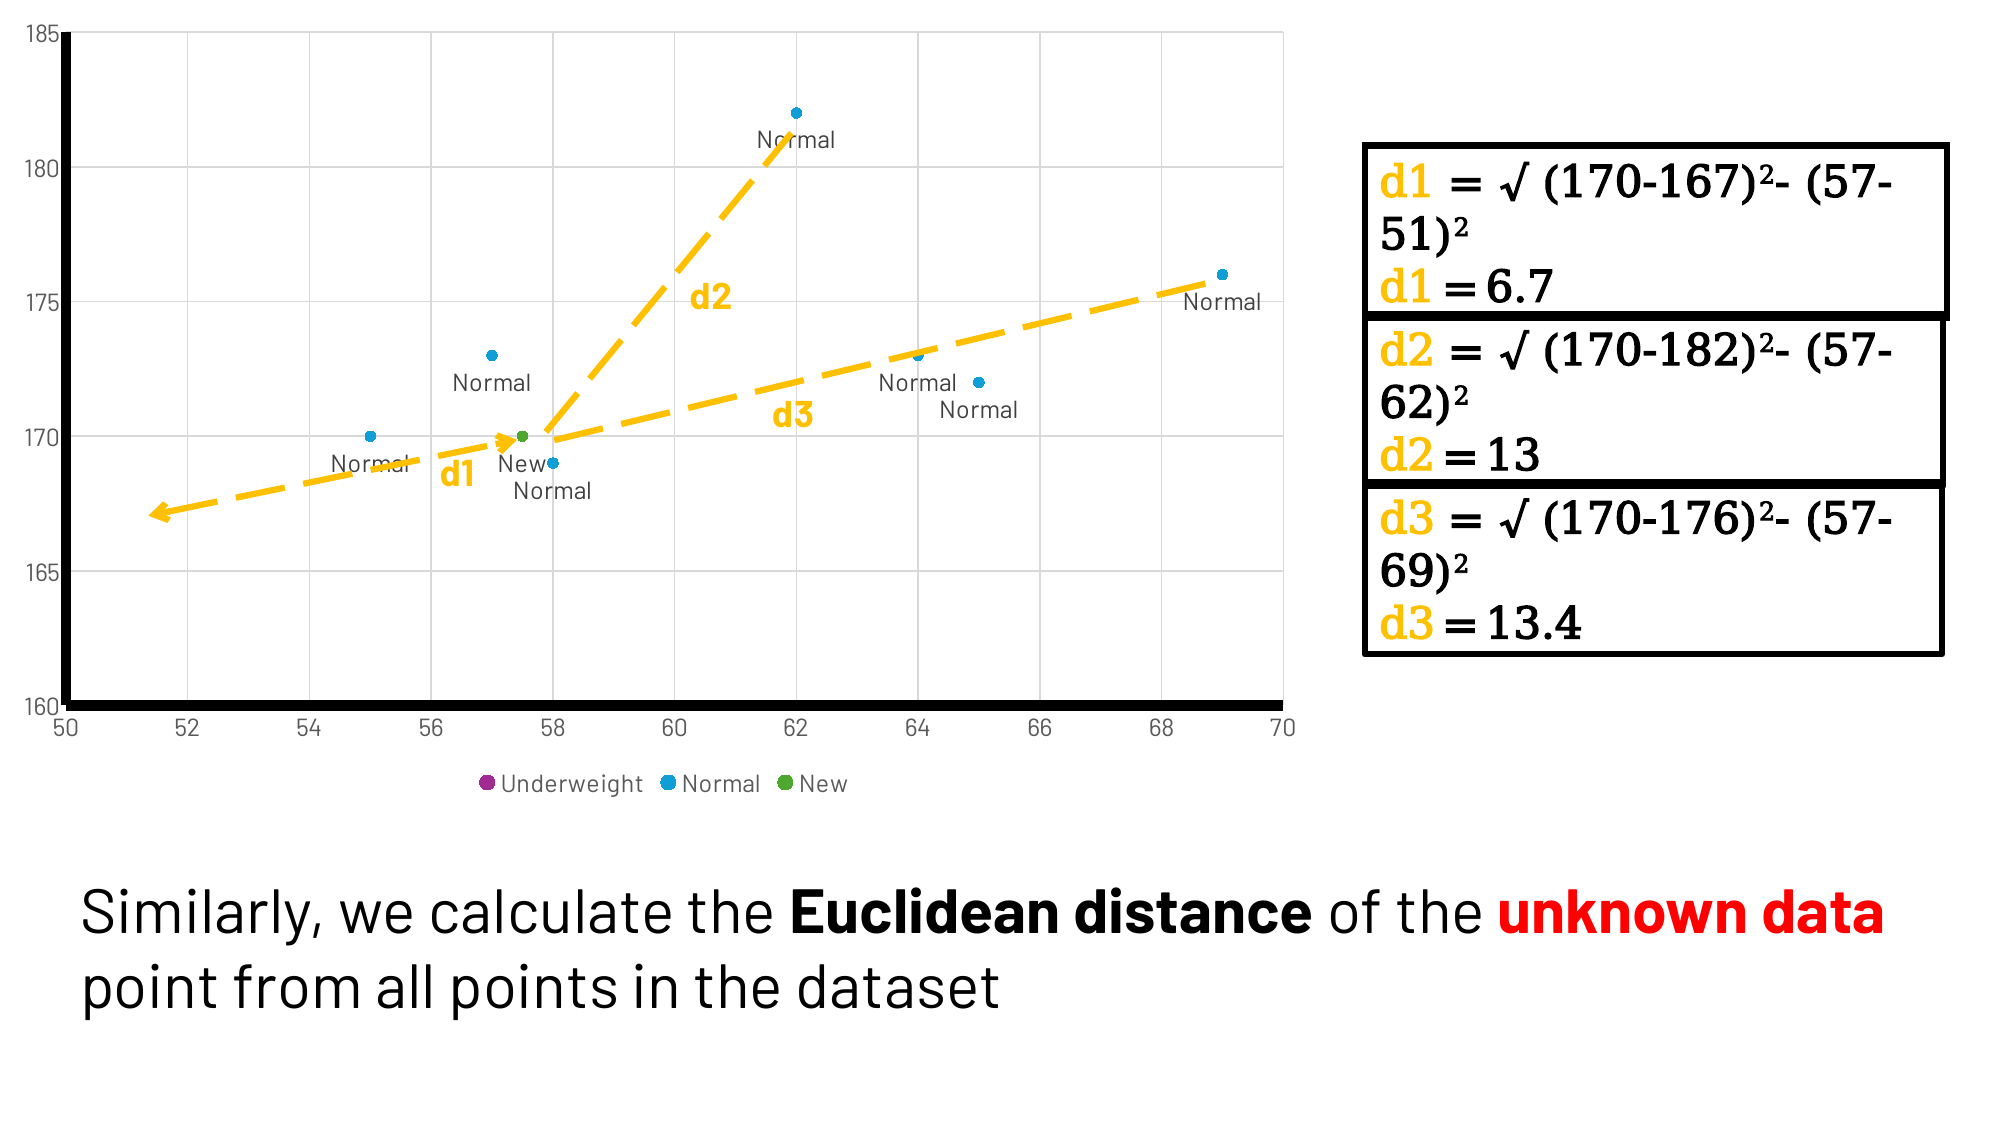

### Chart

| Category |  |  |  |
|---|---|---|---|
d1 = √ (170-167)2- (57-51)2
d1 = 6.7
d2 = √ (170-182)2- (57-62)2
d2 = 13
d1
d3 = √ (170-176)2- (57-69)2
d3 = 13.4
Similarly, we calculate the Euclidean distance of the unknown data point from all points in the dataset